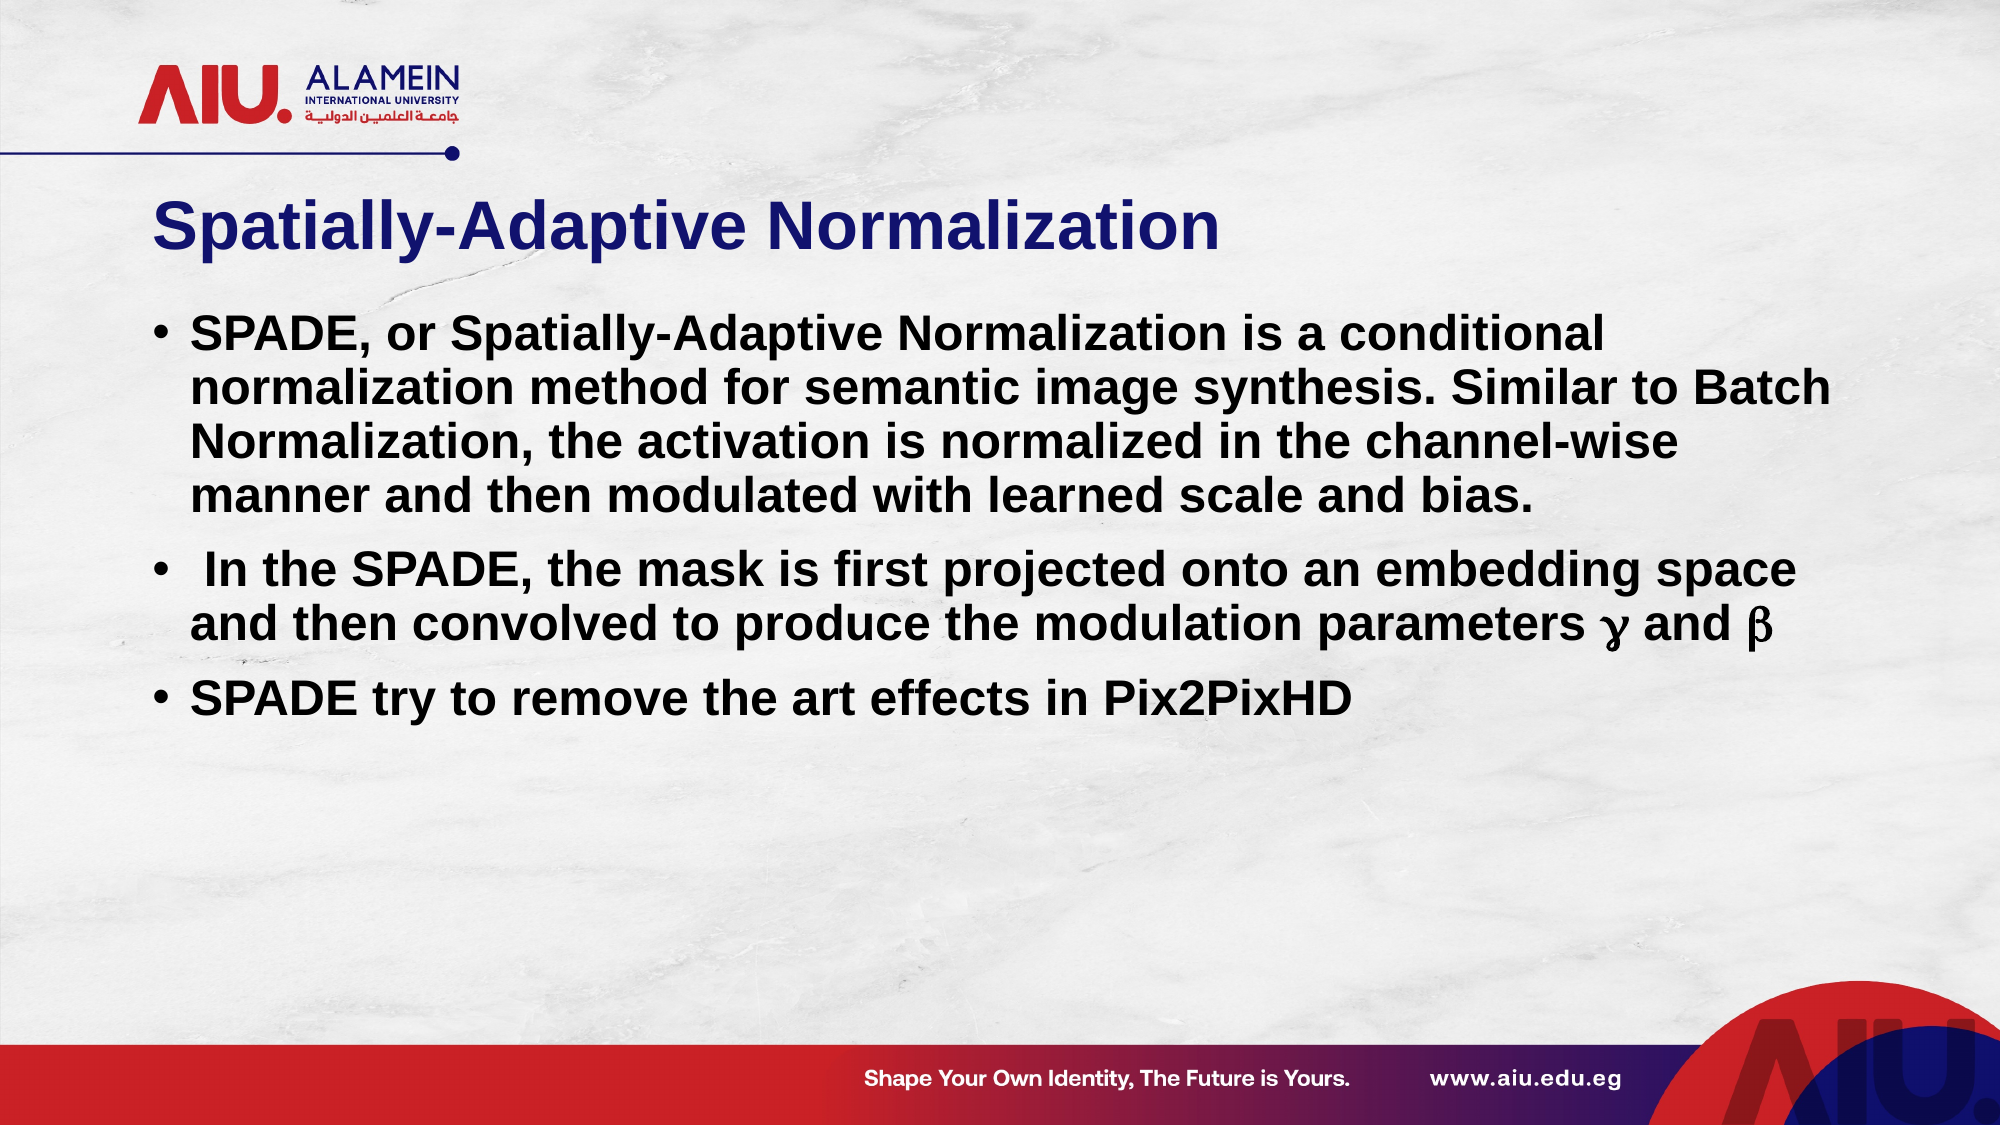

# Spatially-Adaptive Normalization
SPADE, or Spatially-Adaptive Normalization is a conditional normalization method for semantic image synthesis. Similar to Batch Normalization, the activation is normalized in the channel-wise manner and then modulated with learned scale and bias.
 In the SPADE, the mask is first projected onto an embedding space and then convolved to produce the modulation parameters γ and β
SPADE try to remove the art effects in Pix2PixHD